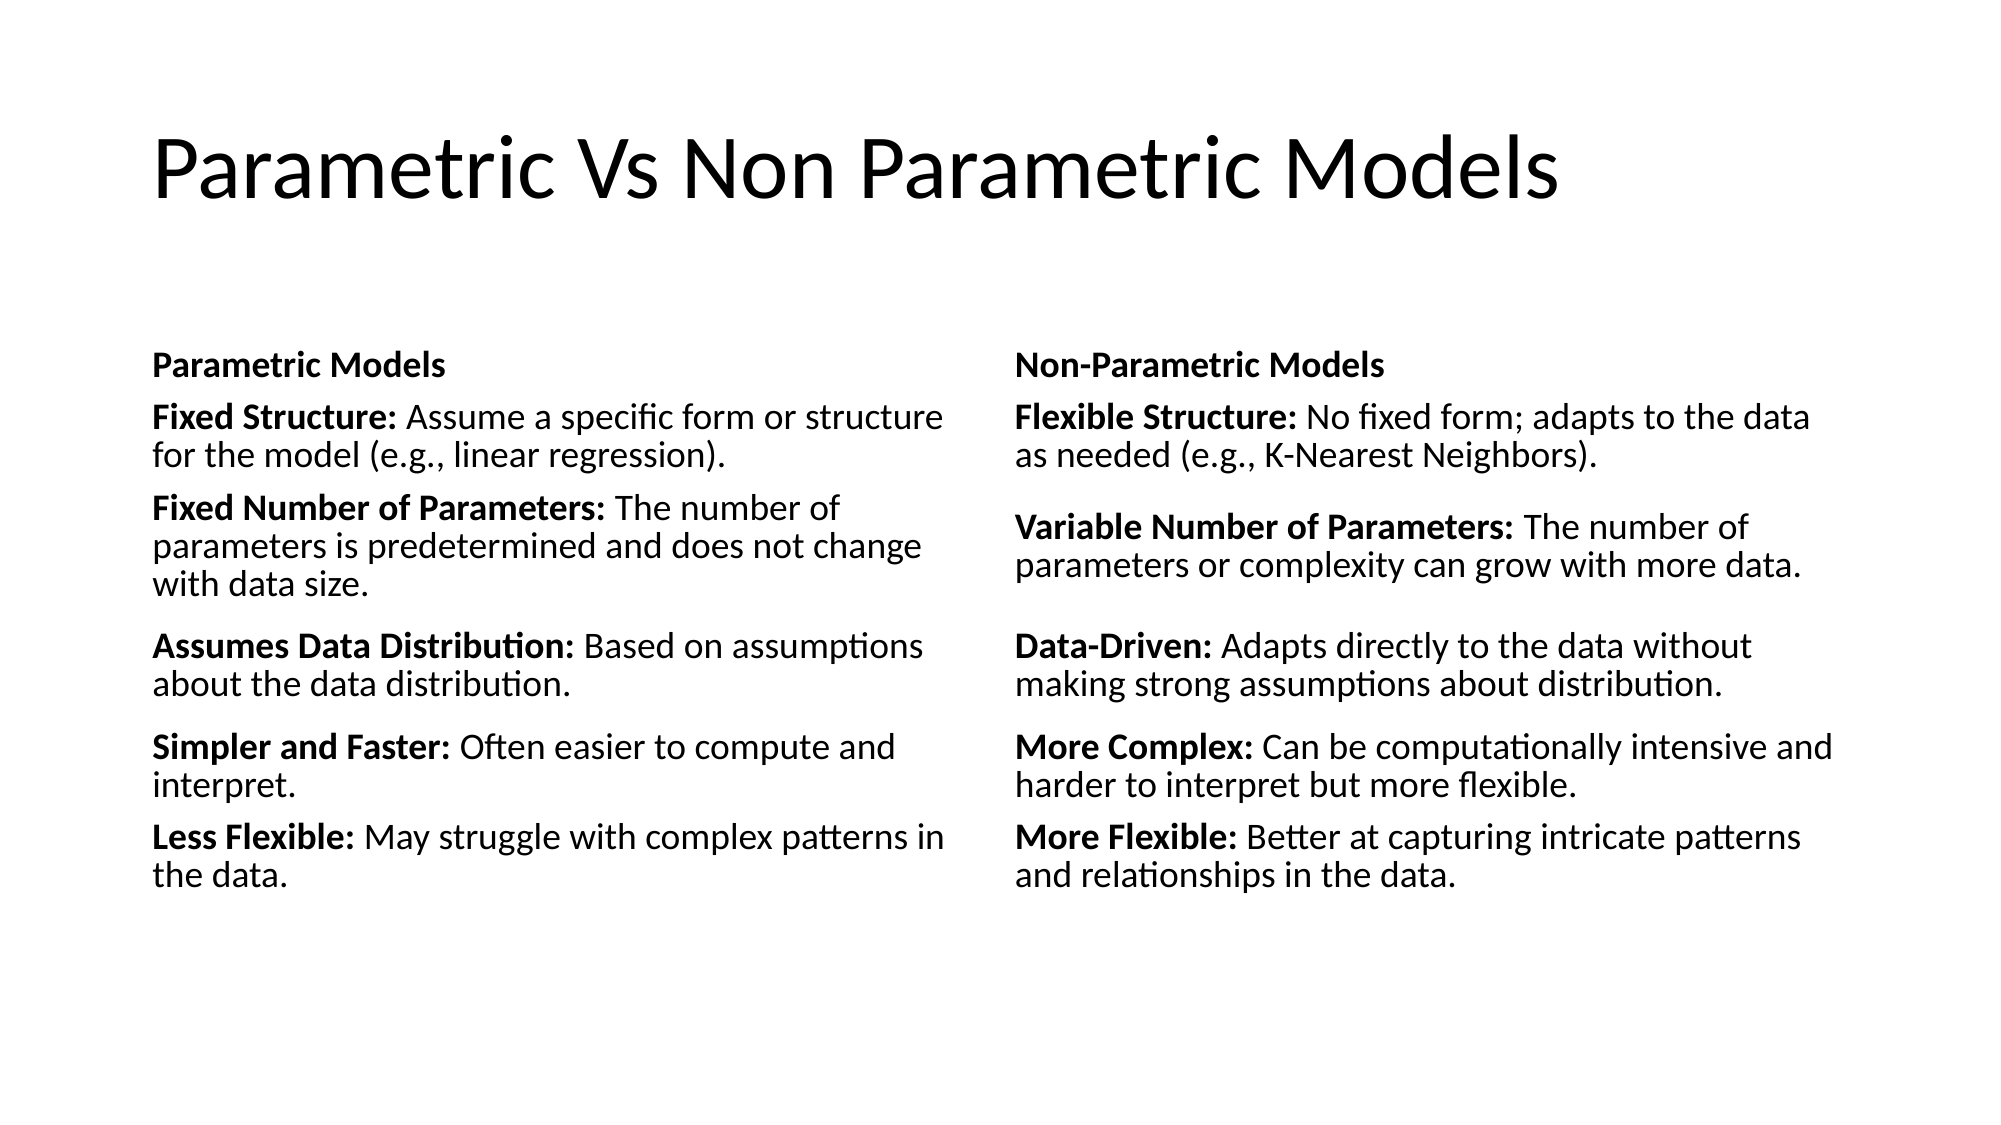

# Parametric Vs Non Parametric Models
| Parametric Models | Non-Parametric Models |
| --- | --- |
| Fixed Structure: Assume a specific form or structure for the model (e.g., linear regression). | Flexible Structure: No fixed form; adapts to the data as needed (e.g., K-Nearest Neighbors). |
| Fixed Number of Parameters: The number of parameters is predetermined and does not change with data size. | Variable Number of Parameters: The number of parameters or complexity can grow with more data. |
| Assumes Data Distribution: Based on assumptions about the data distribution. | Data-Driven: Adapts directly to the data without making strong assumptions about distribution. |
| Simpler and Faster: Often easier to compute and interpret. | More Complex: Can be computationally intensive and harder to interpret but more flexible. |
| Less Flexible: May struggle with complex patterns in the data. | More Flexible: Better at capturing intricate patterns and relationships in the data. |